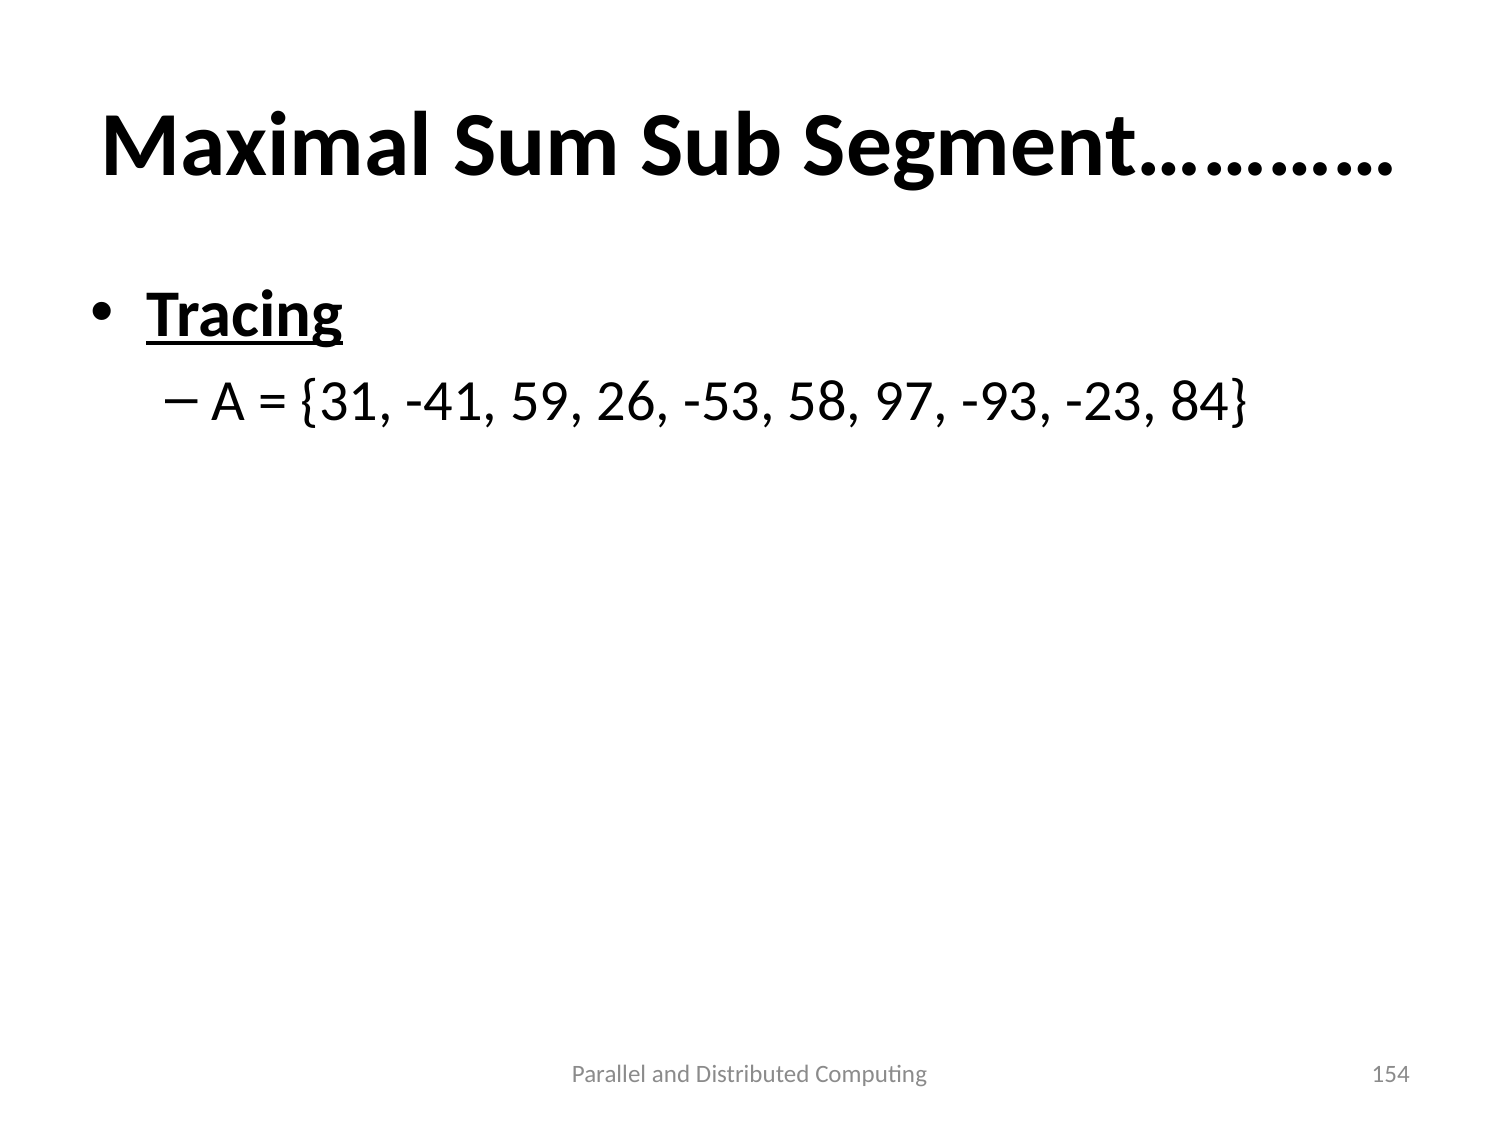

# Maximal Sum Sub Segment…………
Tracing
A = {31, -41, 59, 26, -53, 58, 97, -93, -23, 84}
Parallel and Distributed Computing
154